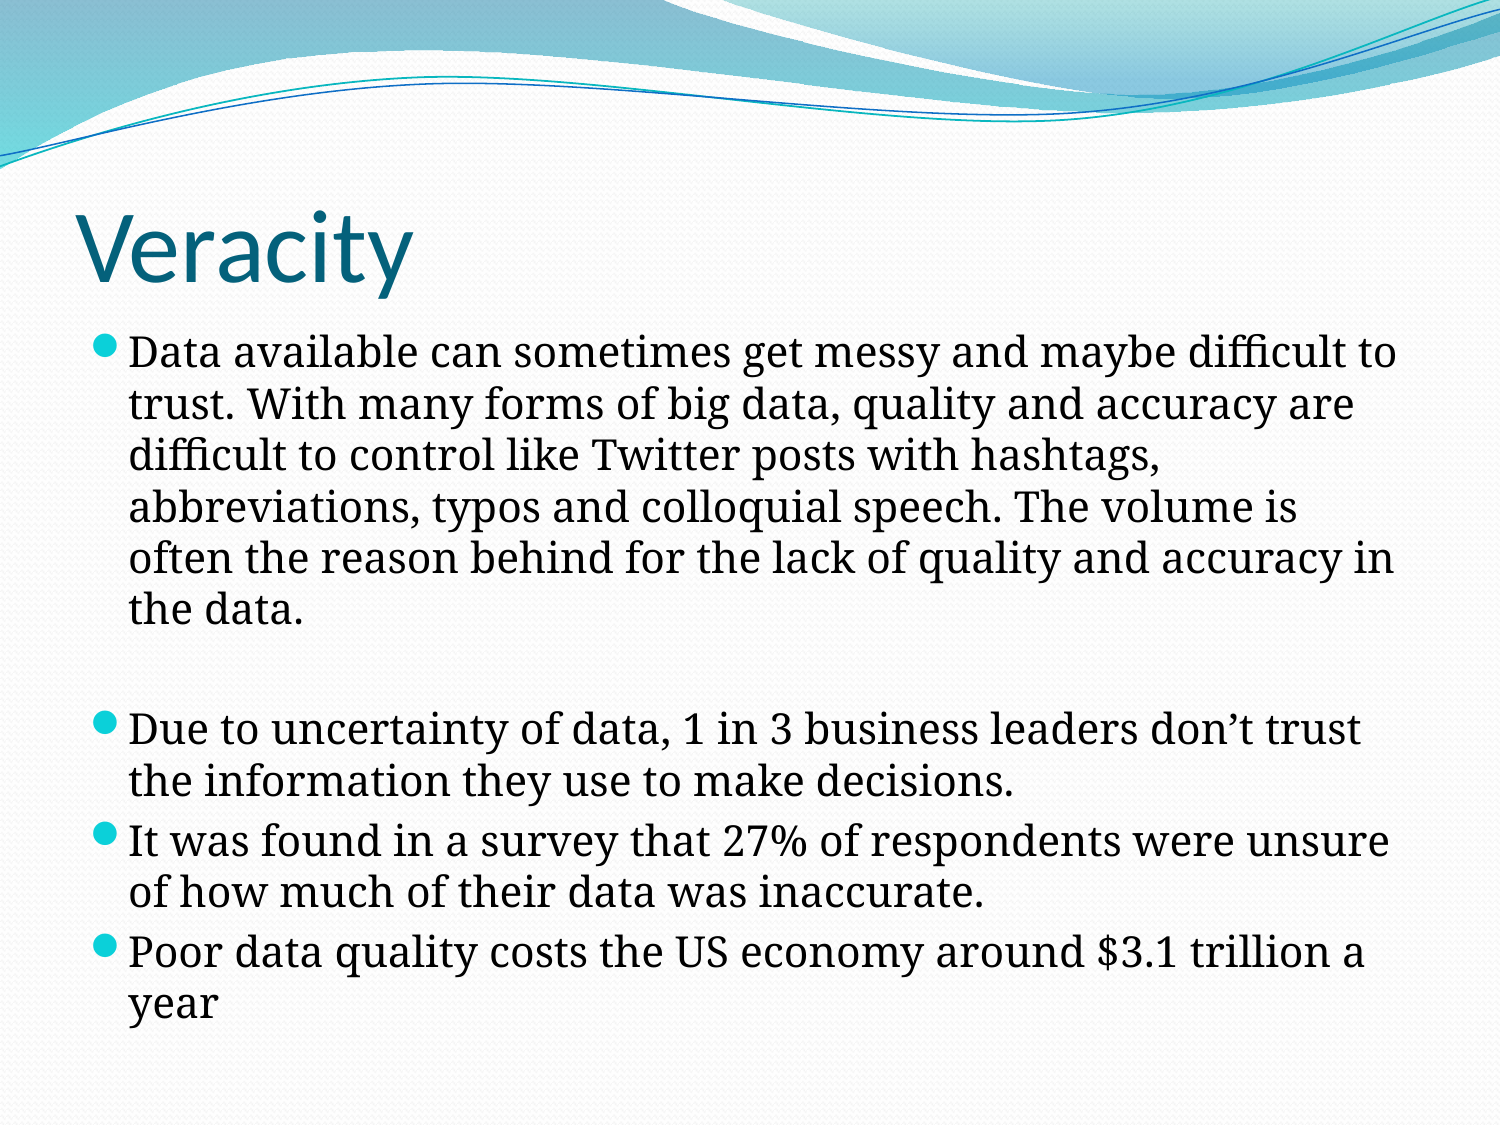

# Veracity
Data available can sometimes get messy and maybe difficult to trust. With many forms of big data, quality and accuracy are difficult to control like Twitter posts with hashtags, abbreviations, typos and colloquial speech. The volume is often the reason behind for the lack of quality and accuracy in the data.

Due to uncertainty of data, 1 in 3 business leaders don’t trust the information they use to make decisions.
It was found in a survey that 27% of respondents were unsure of how much of their data was inaccurate.
Poor data quality costs the US economy around $3.1 trillion a year